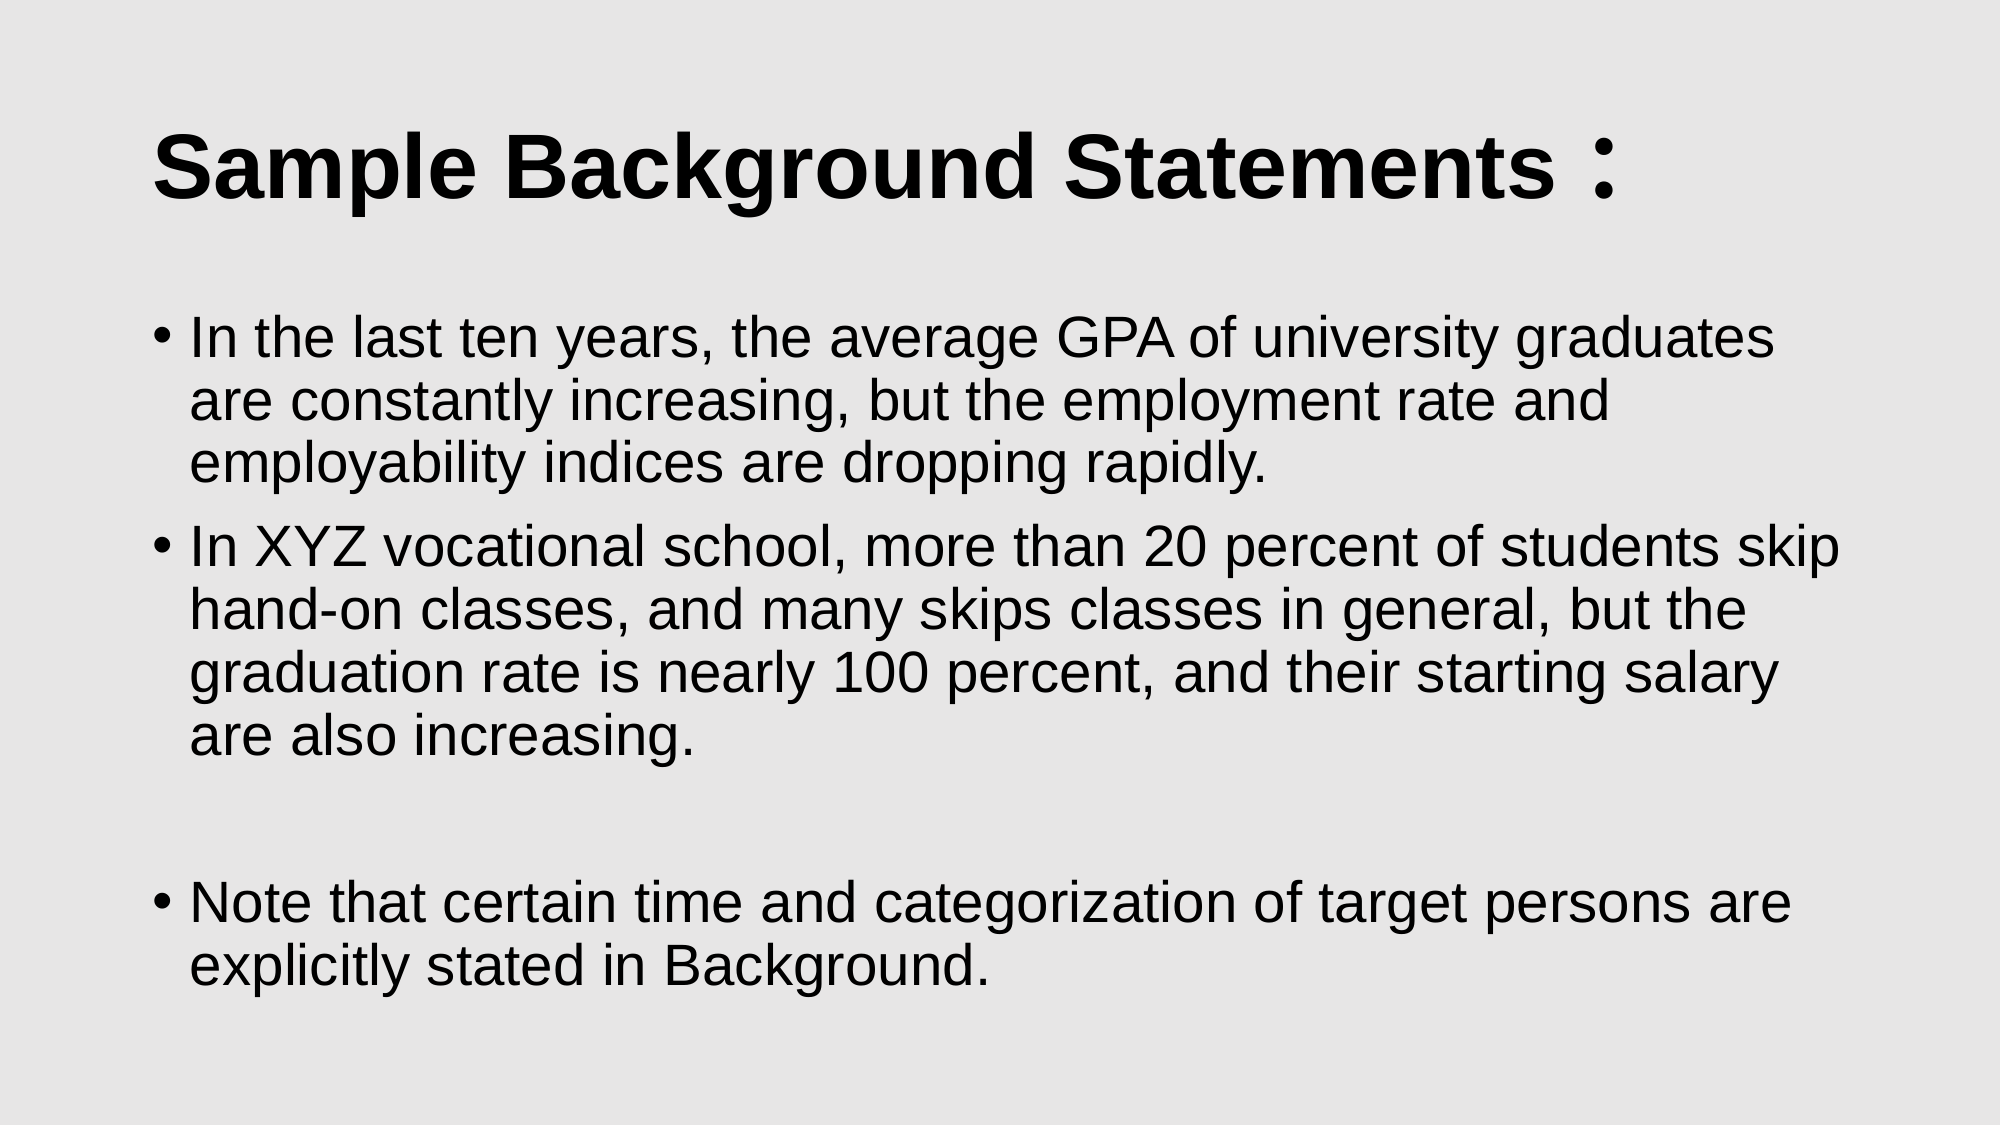

# Sample Background Statements：
In the last ten years, the average GPA of university graduates are constantly increasing, but the employment rate and employability indices are dropping rapidly.
In XYZ vocational school, more than 20 percent of students skip hand-on classes, and many skips classes in general, but the graduation rate is nearly 100 percent, and their starting salary are also increasing.

Note that certain time and categorization of target persons are explicitly stated in Background.